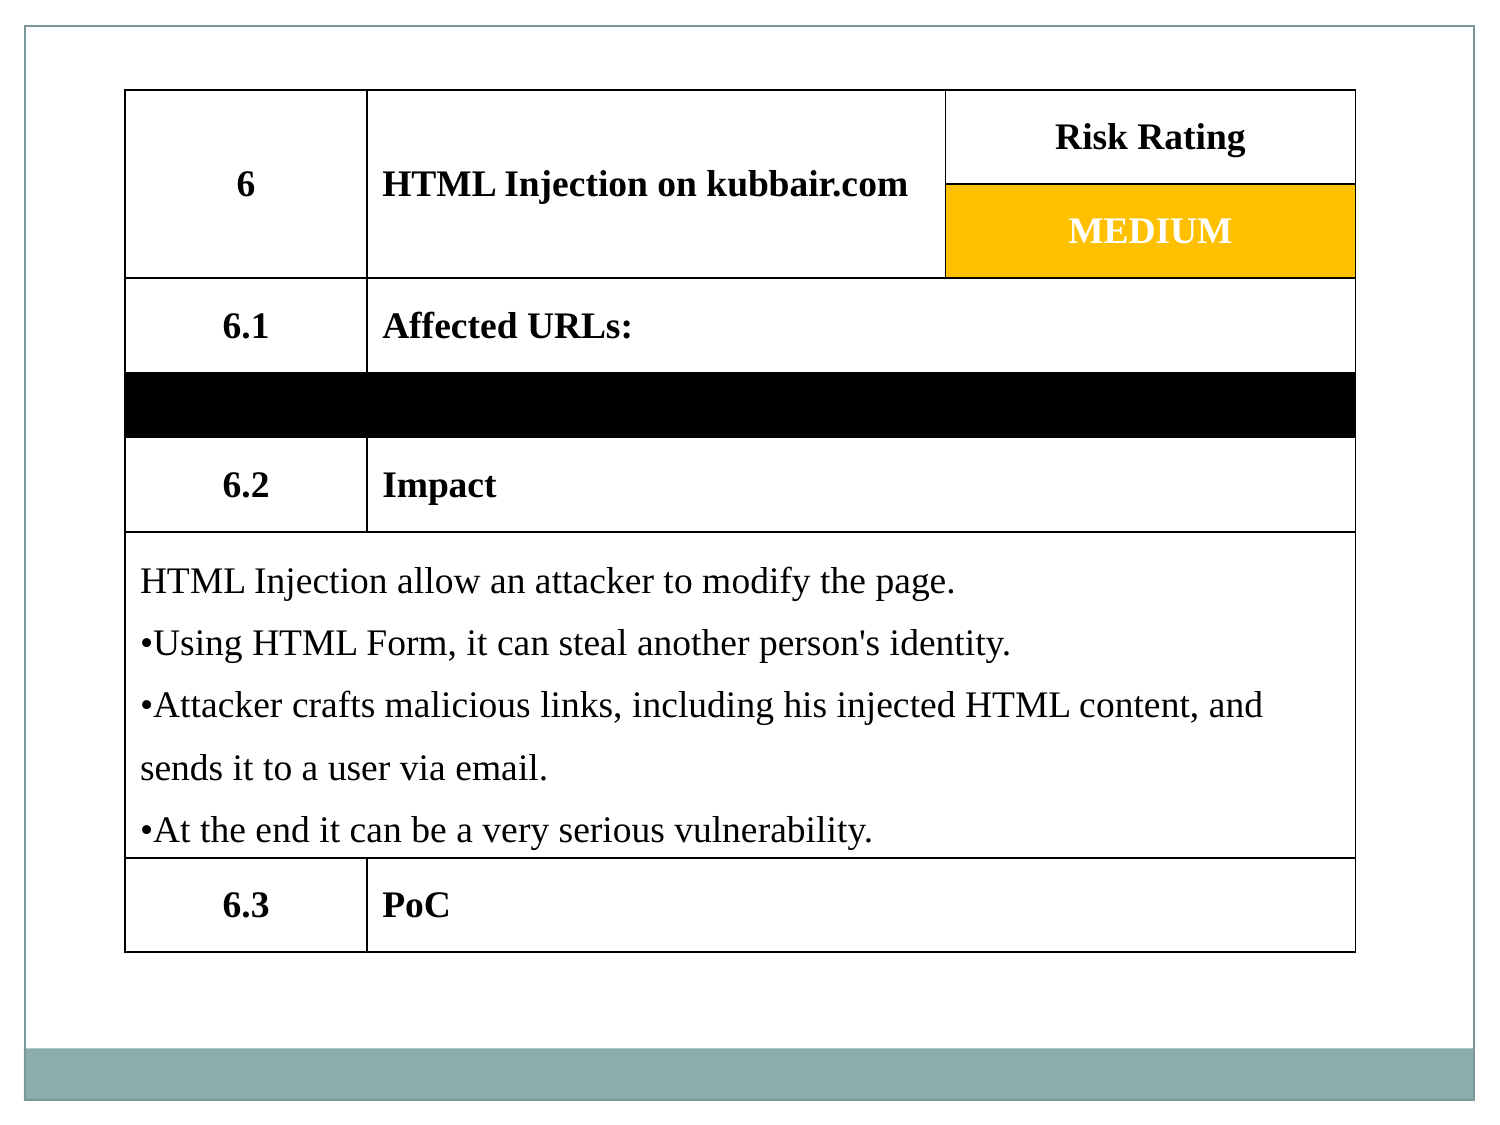

| 6 | HTML Injection on kubbair.com | Risk Rating |
| --- | --- | --- |
|  |  | MEDIUM |
| 6.1 | Affected URLs: |  |
| https://kubbair.com/ |  |  |
| 6.2 | Impact |  |
| HTML Injection allow an attacker to modify the page. •Using HTML Form, it can steal another person's identity. •Attacker crafts malicious links, including his injected HTML content, and sends it to a user via email. •At the end it can be a very serious vulnerability. |  |  |
| 6.3 | PoC |  |